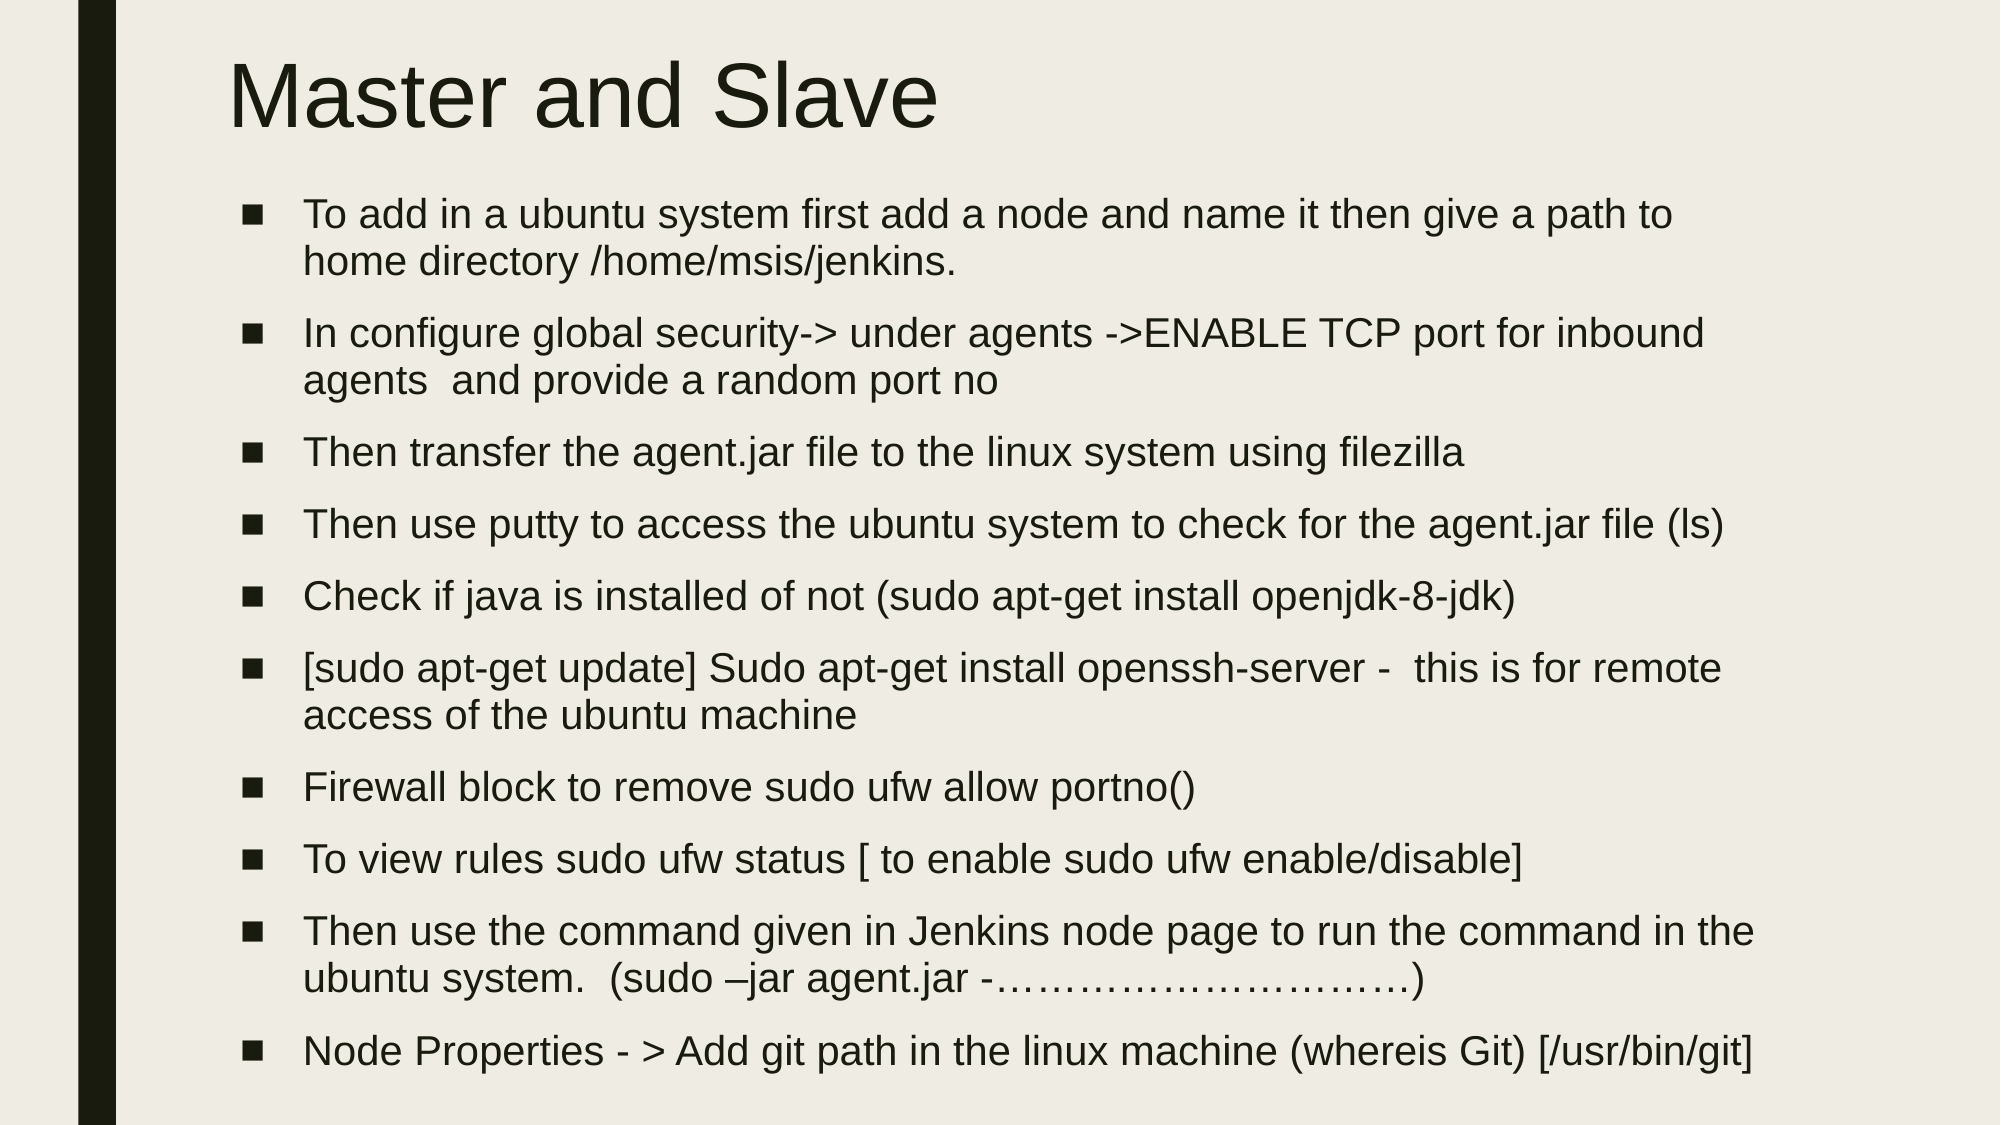

# Master and Slave
To add in a ubuntu system first add a node and name it then give a path to home directory /home/msis/jenkins.
In configure global security-> under agents ->ENABLE TCP port for inbound agents  and provide a random port no
Then transfer the agent.jar file to the linux system using filezilla
Then use putty to access the ubuntu system to check for the agent.jar file (ls)
Check if java is installed of not (sudo apt-get install openjdk-8-jdk)
[sudo apt-get update] Sudo apt-get install openssh-server -  this is for remote access of the ubuntu machine
Firewall block to remove sudo ufw allow portno()
To view rules sudo ufw status [ to enable sudo ufw enable/disable]
Then use the command given in Jenkins node page to run the command in the ubuntu system.  (sudo –jar agent.jar -…………………………)
Node Properties - > Add git path in the linux machine (whereis Git) [/usr/bin/git]